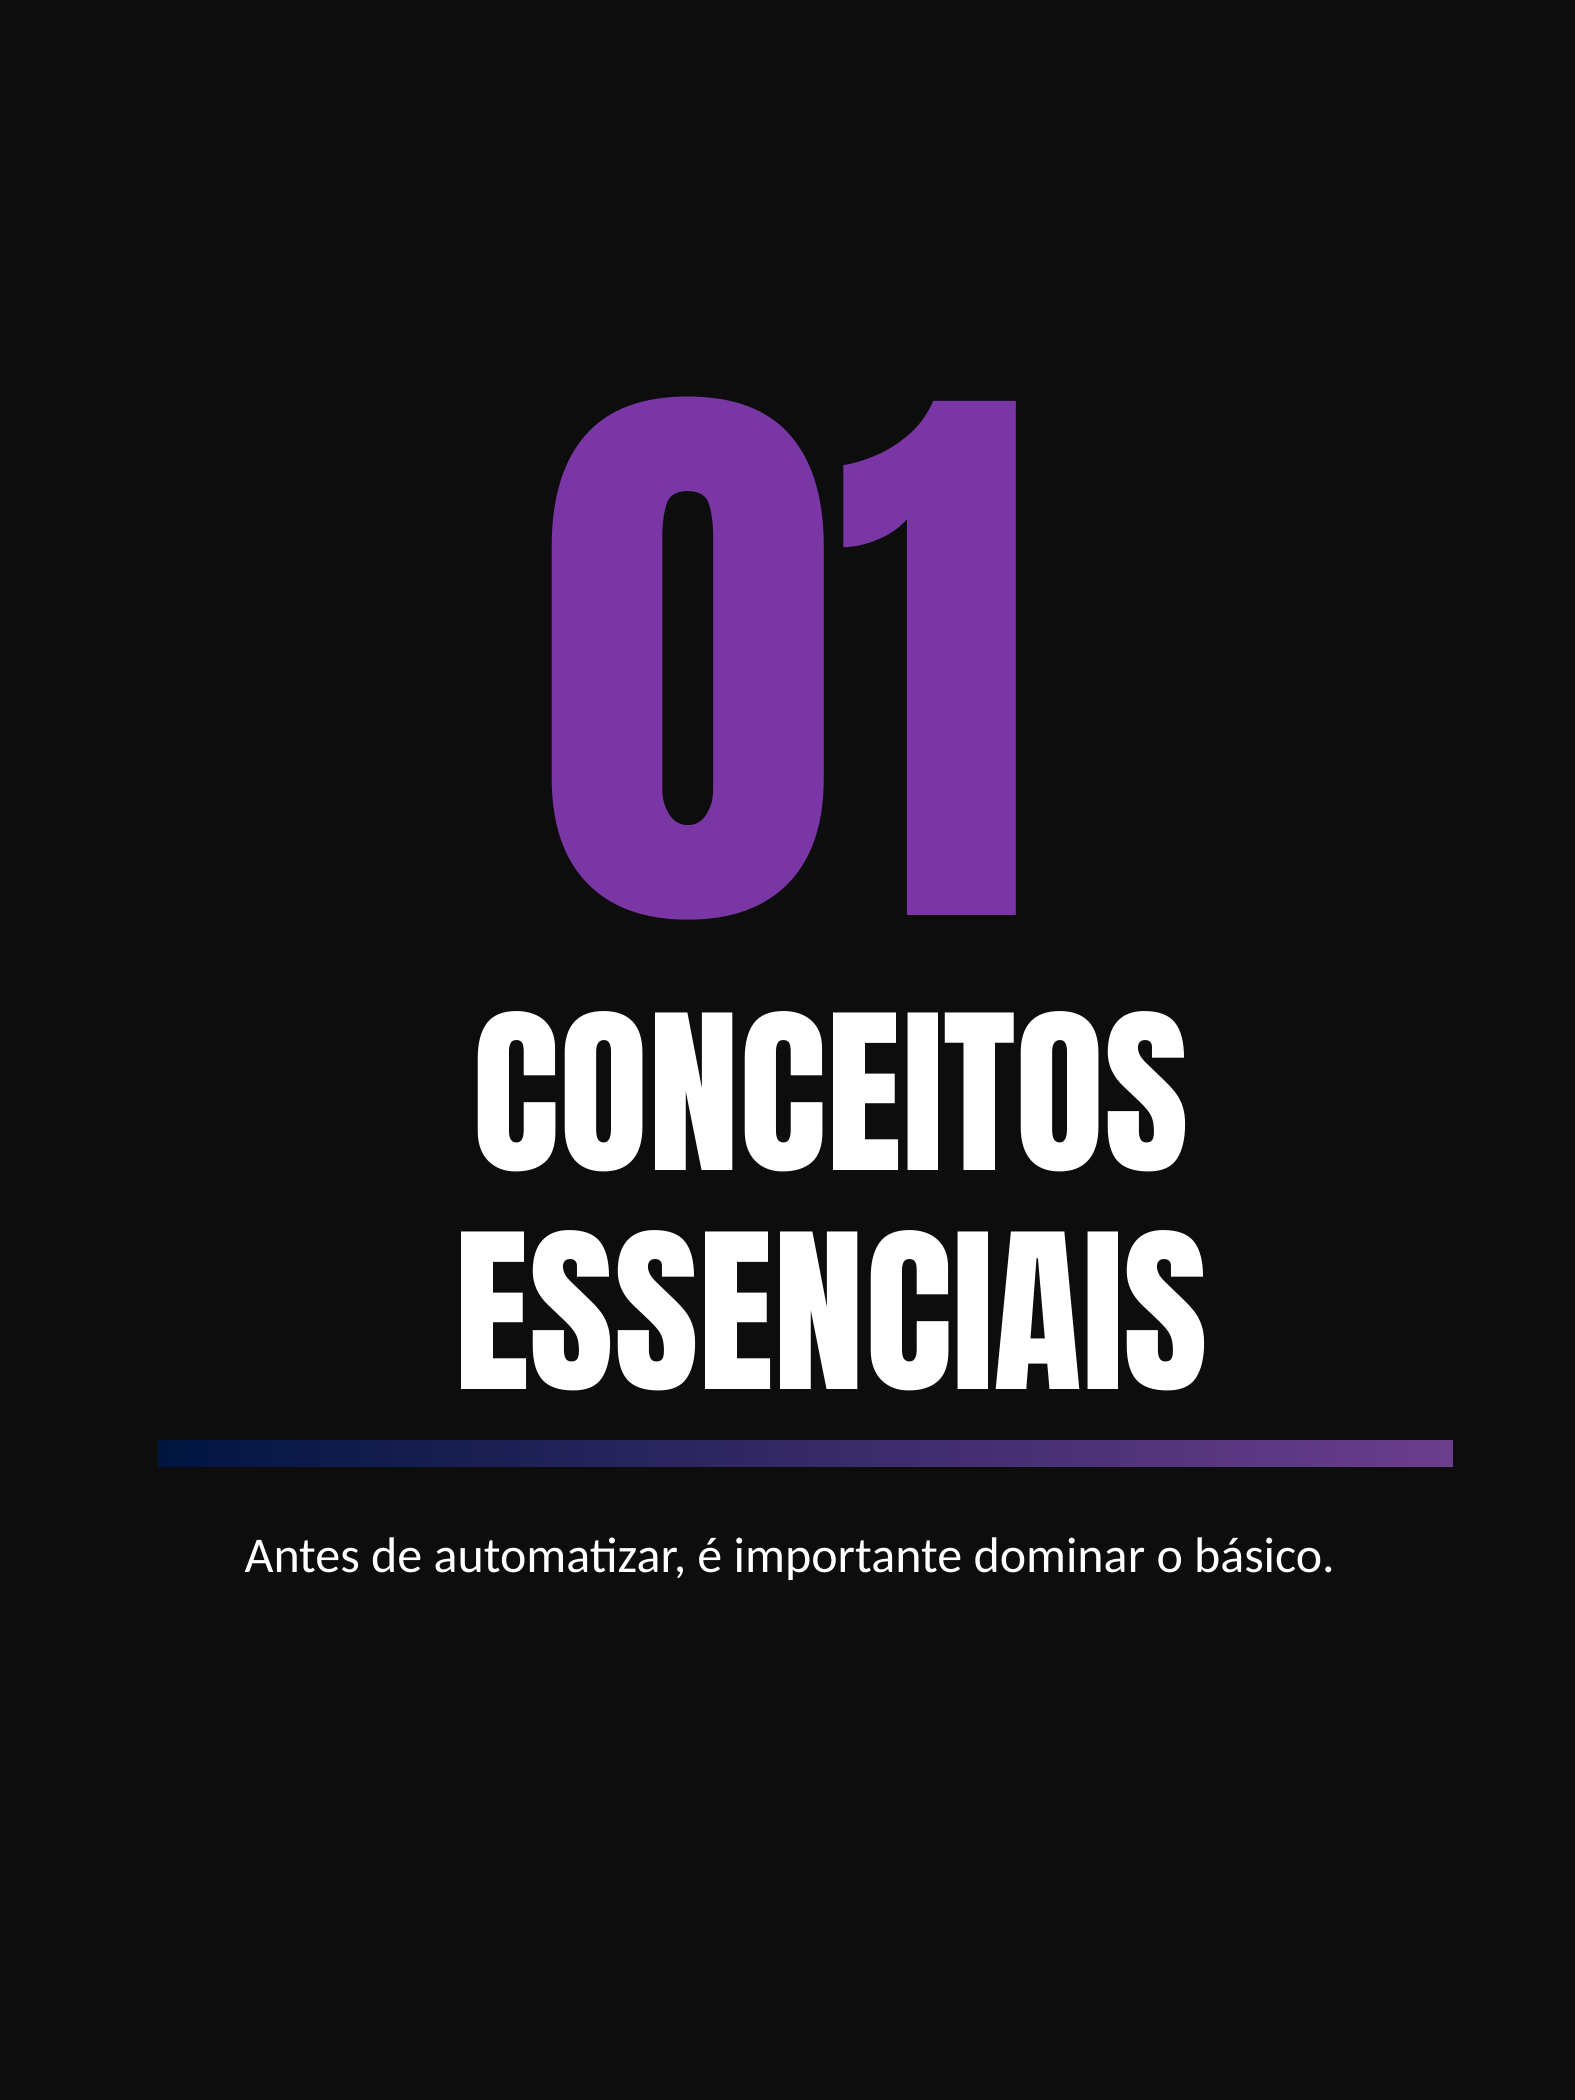

01
CONCEITOS ESSENCIAIS

Antes de automatizar, é importante dominar o básico.